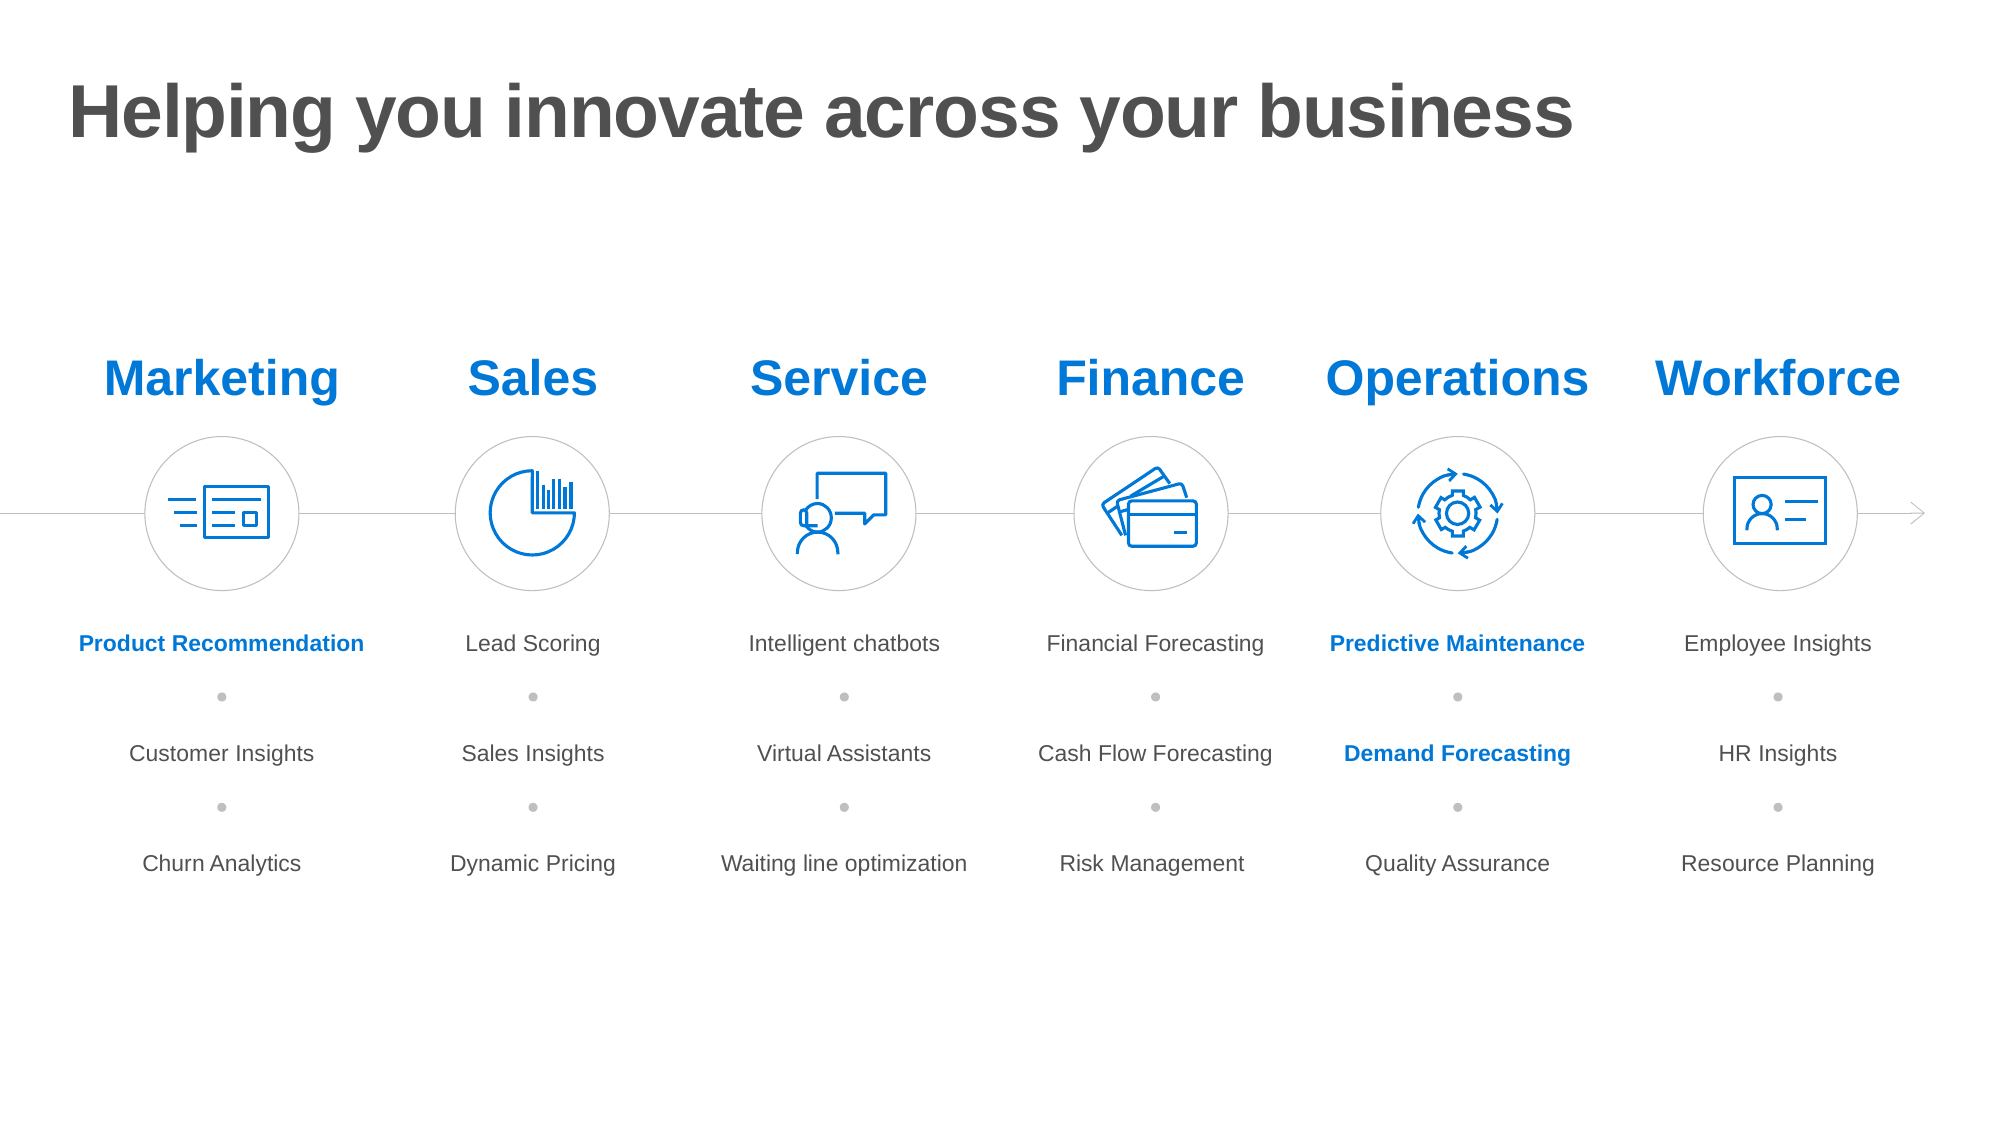

# Helping you innovate across your business
Marketing
Sales
Service
Finance
Operations
Workforce

Product Recommendation
Product Recommendation
Lead Scoring
Intelligent chatbots
Financial Forecasting
Predictive Maintenance
Predictive Maintenance
Employee Insights

Customer Insights
Sales Insights
Virtual Assistants
Cash Flow Forecasting
Demand Forecasting
Demand Forecasting
HR Insights
Churn Analytics
Dynamic Pricing
Waiting line optimization
Risk Management
Quality Assurance
Resource Planning